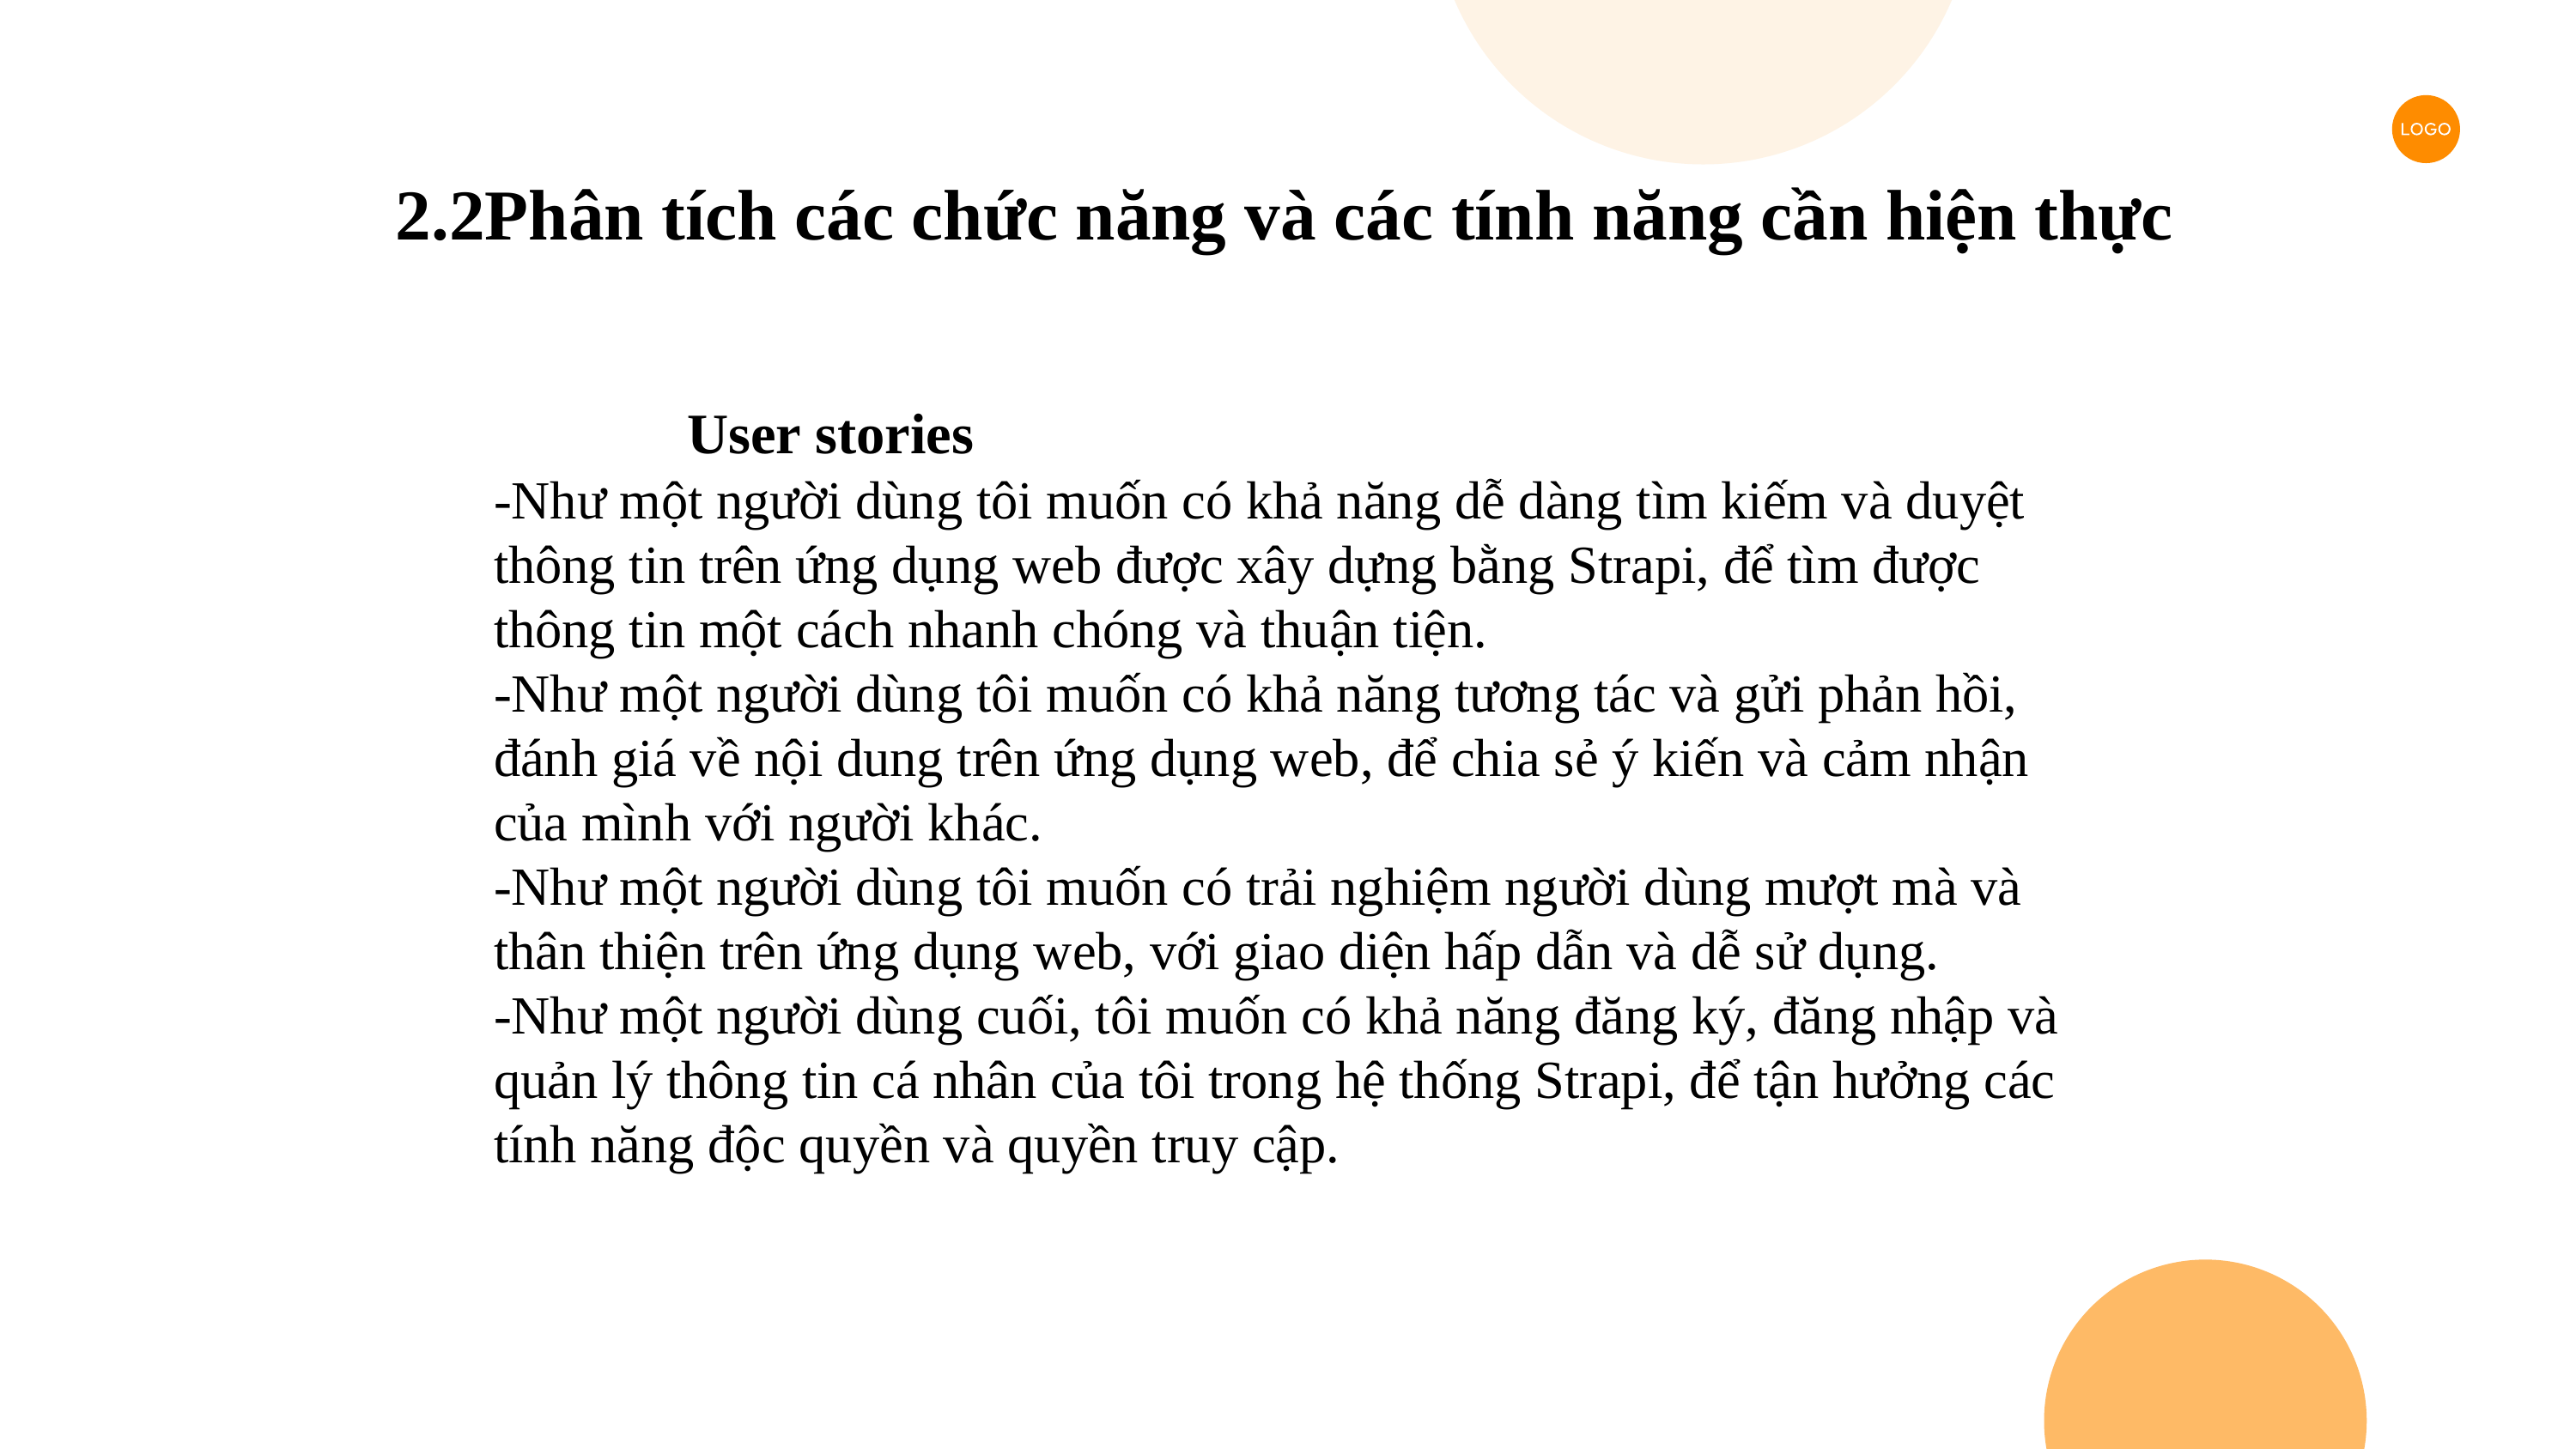

2.2Phân tích các chức năng và các tính năng cần hiện thực
User stories
-Như một người dùng tôi muốn có khả năng dễ dàng tìm kiếm và duyệt thông tin trên ứng dụng web được xây dựng bằng Strapi, để tìm được thông tin một cách nhanh chóng và thuận tiện.
-Như một người dùng tôi muốn có khả năng tương tác và gửi phản hồi, đánh giá về nội dung trên ứng dụng web, để chia sẻ ý kiến và cảm nhận của mình với người khác.
-Như một người dùng tôi muốn có trải nghiệm người dùng mượt mà và thân thiện trên ứng dụng web, với giao diện hấp dẫn và dễ sử dụng.
-Như một người dùng cuối, tôi muốn có khả năng đăng ký, đăng nhập và quản lý thông tin cá nhân của tôi trong hệ thống Strapi, để tận hưởng các tính năng độc quyền và quyền truy cập.